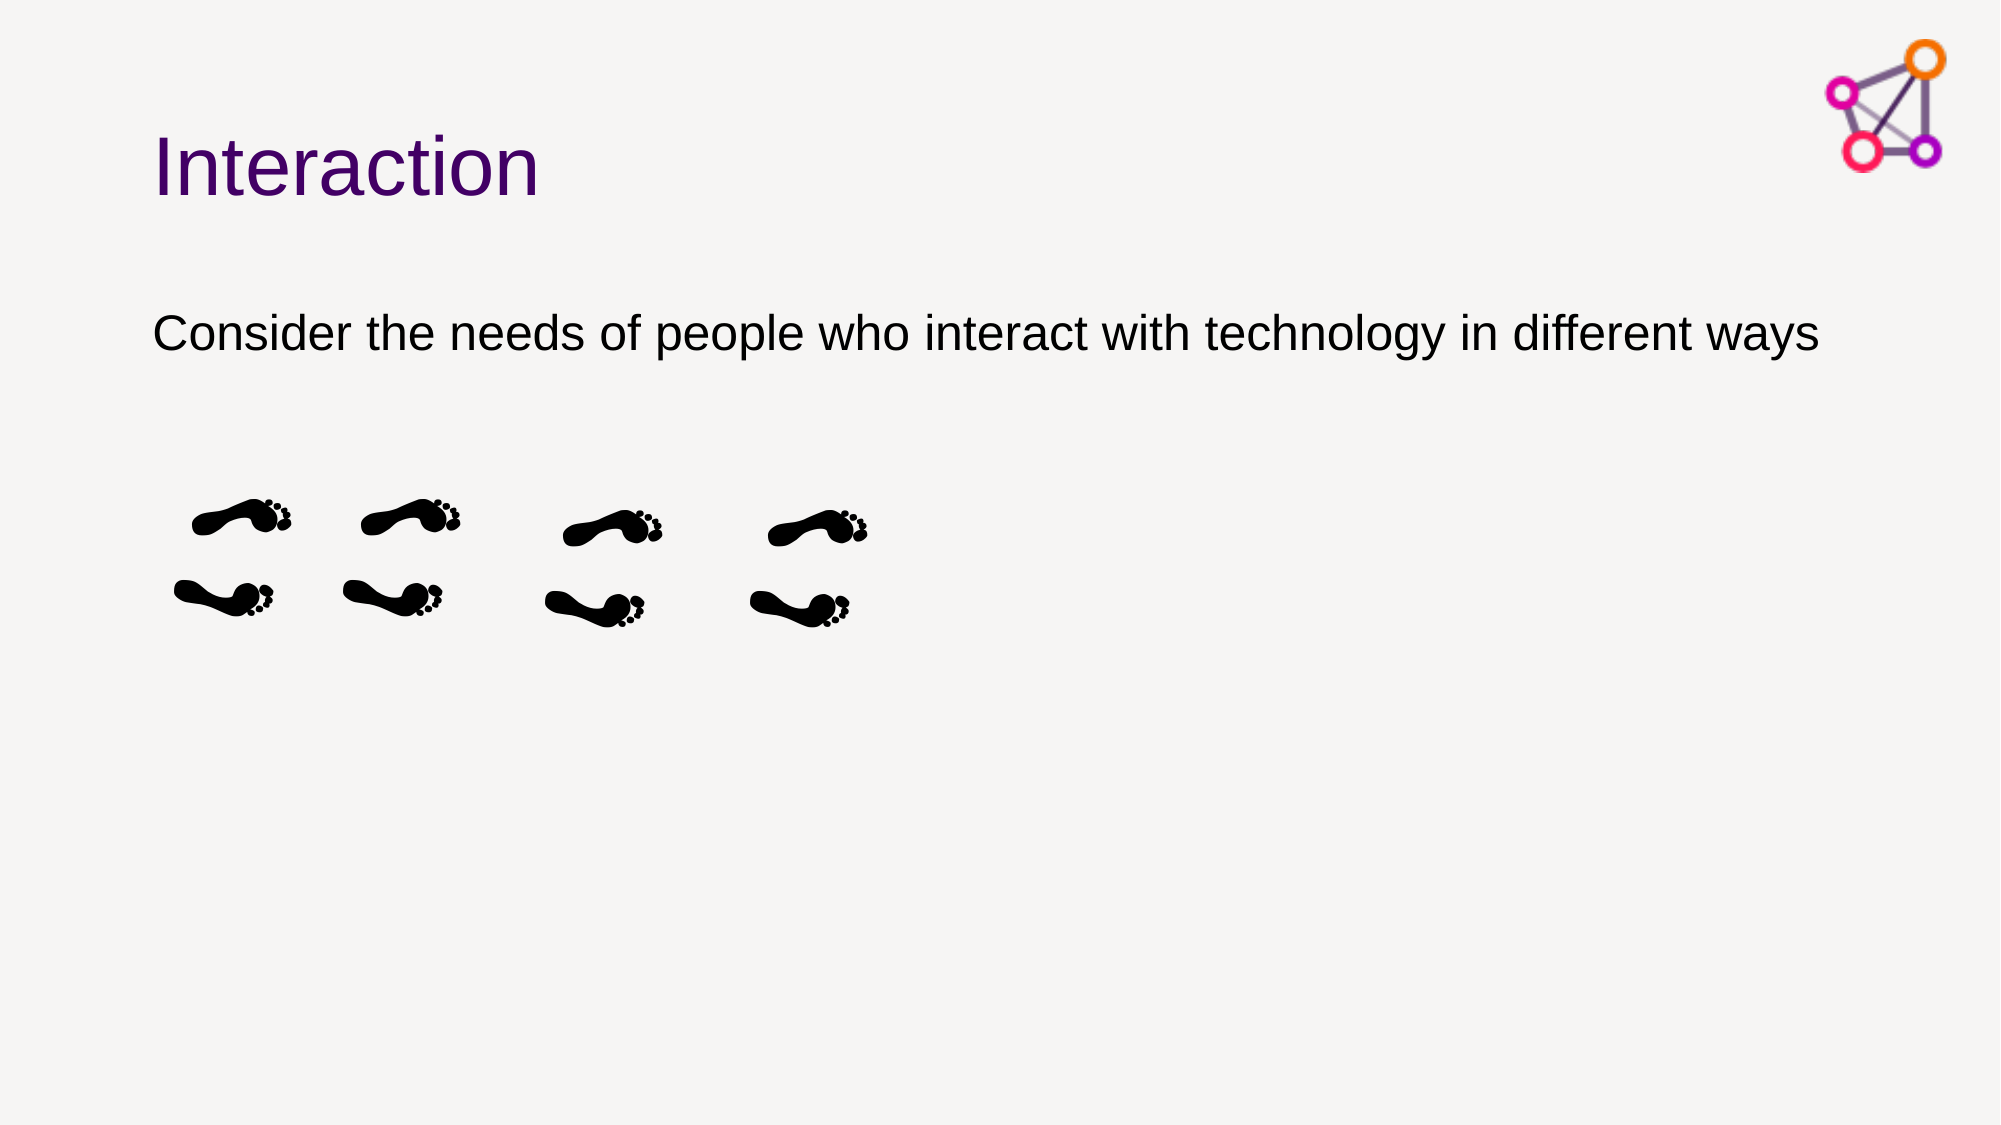

# Interaction
Consider the needs of people who interact with technology in different ways

👣
👣
👣
👣